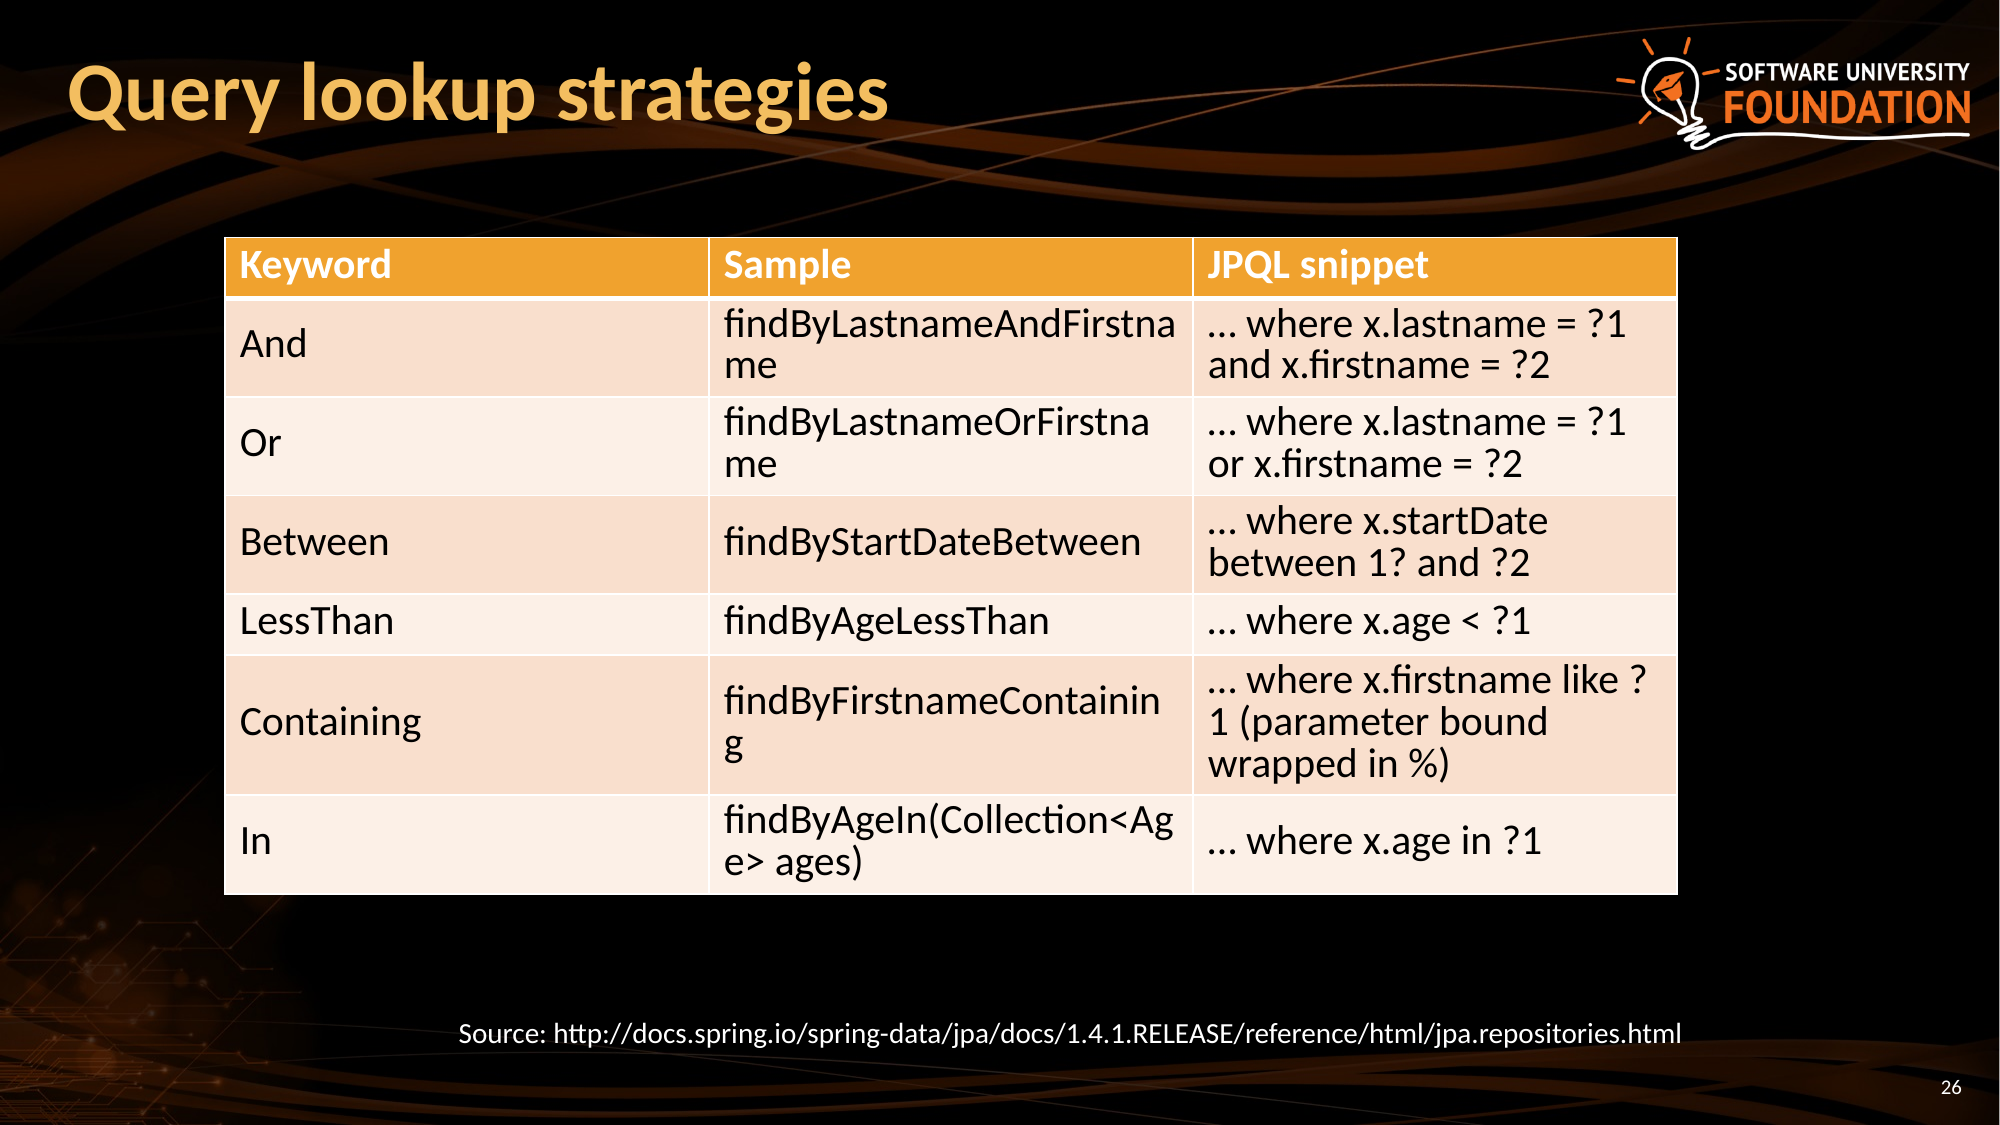

# Query lookup strategies
| Keyword | Sample | JPQL snippet |
| --- | --- | --- |
| And | findByLastnameAndFirstname | … where x.lastname = ?1 and x.firstname = ?2 |
| Or | findByLastnameOrFirstname | … where x.lastname = ?1 or x.firstname = ?2 |
| Between | findByStartDateBetween | … where x.startDate between 1? and ?2 |
| LessThan | findByAgeLessThan | … where x.age < ?1 |
| Containing | findByFirstnameContaining | … where x.firstname like ?1 (parameter bound wrapped in %) |
| In | findByAgeIn(Collection<Age> ages) | … where x.age in ?1 |
Source: http://docs.spring.io/spring-data/jpa/docs/1.4.1.RELEASE/reference/html/jpa.repositories.html
26